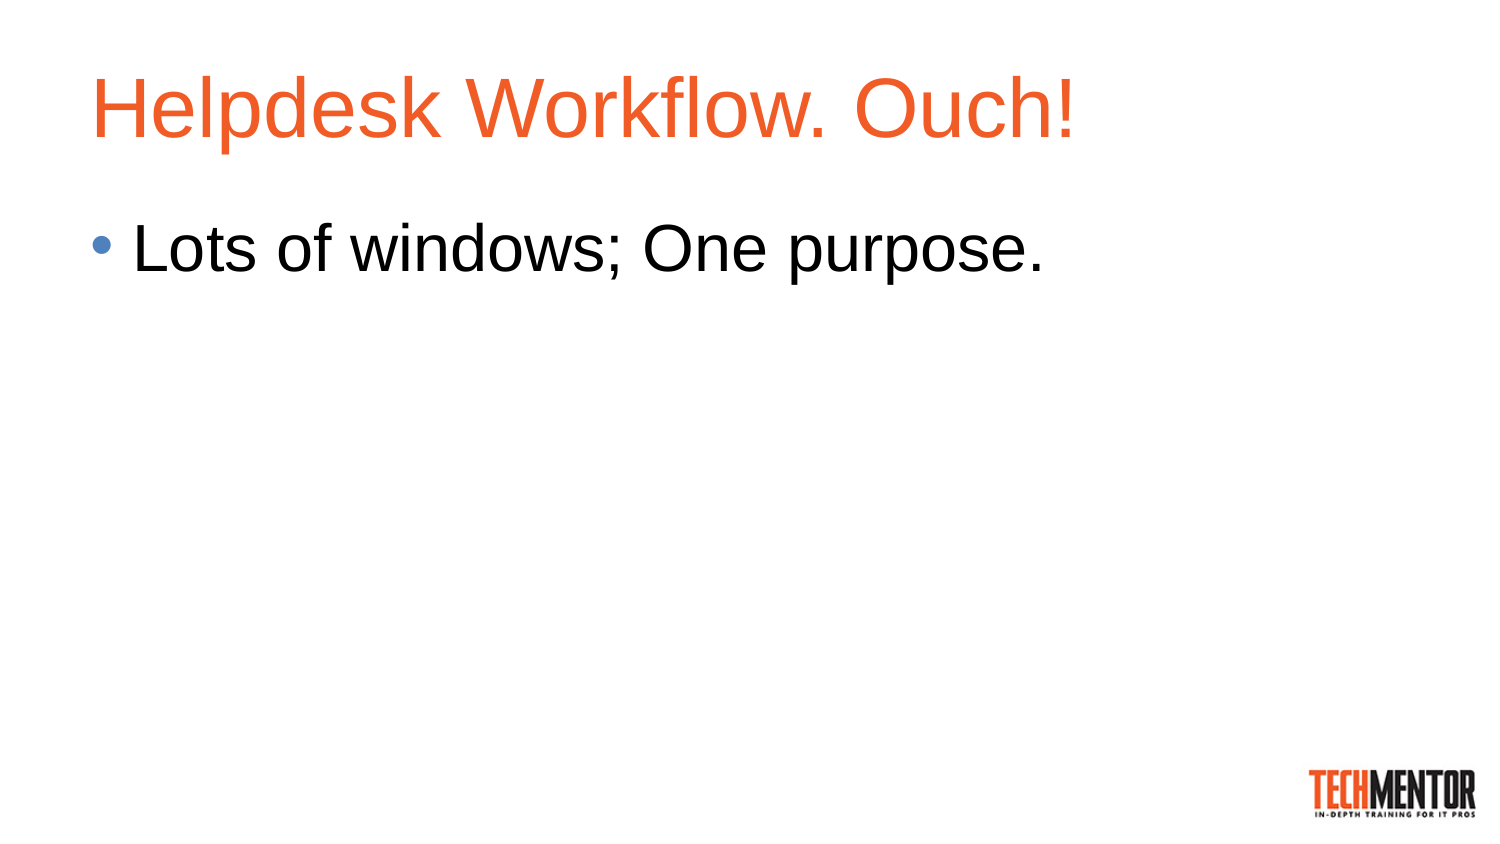

# Helpdesk Workflow. Ouch!
Lots of windows; One purpose.